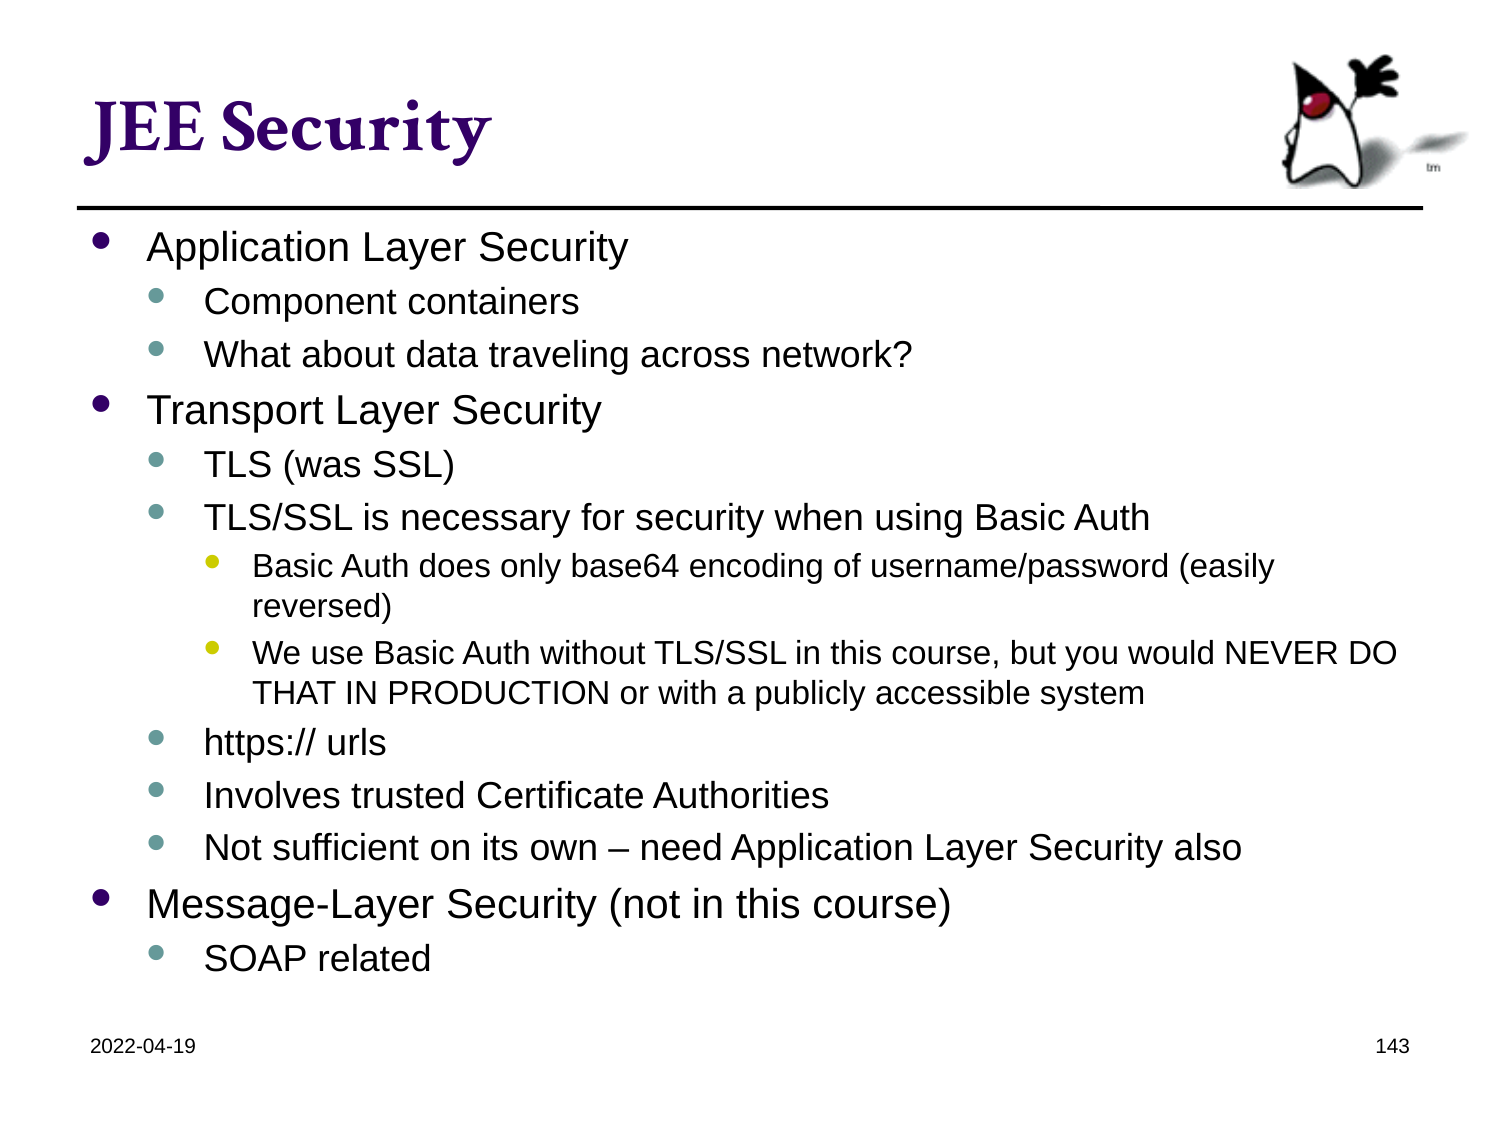

# JEE Security
Application Layer Security
Component containers
What about data traveling across network?
Transport Layer Security
TLS (was SSL)
TLS/SSL is necessary for security when using Basic Auth
Basic Auth does only base64 encoding of username/password (easily reversed)
We use Basic Auth without TLS/SSL in this course, but you would NEVER DO THAT IN PRODUCTION or with a publicly accessible system
https:// urls
Involves trusted Certificate Authorities
Not sufficient on its own – need Application Layer Security also
Message-Layer Security (not in this course)
SOAP related

2022-04-19
143